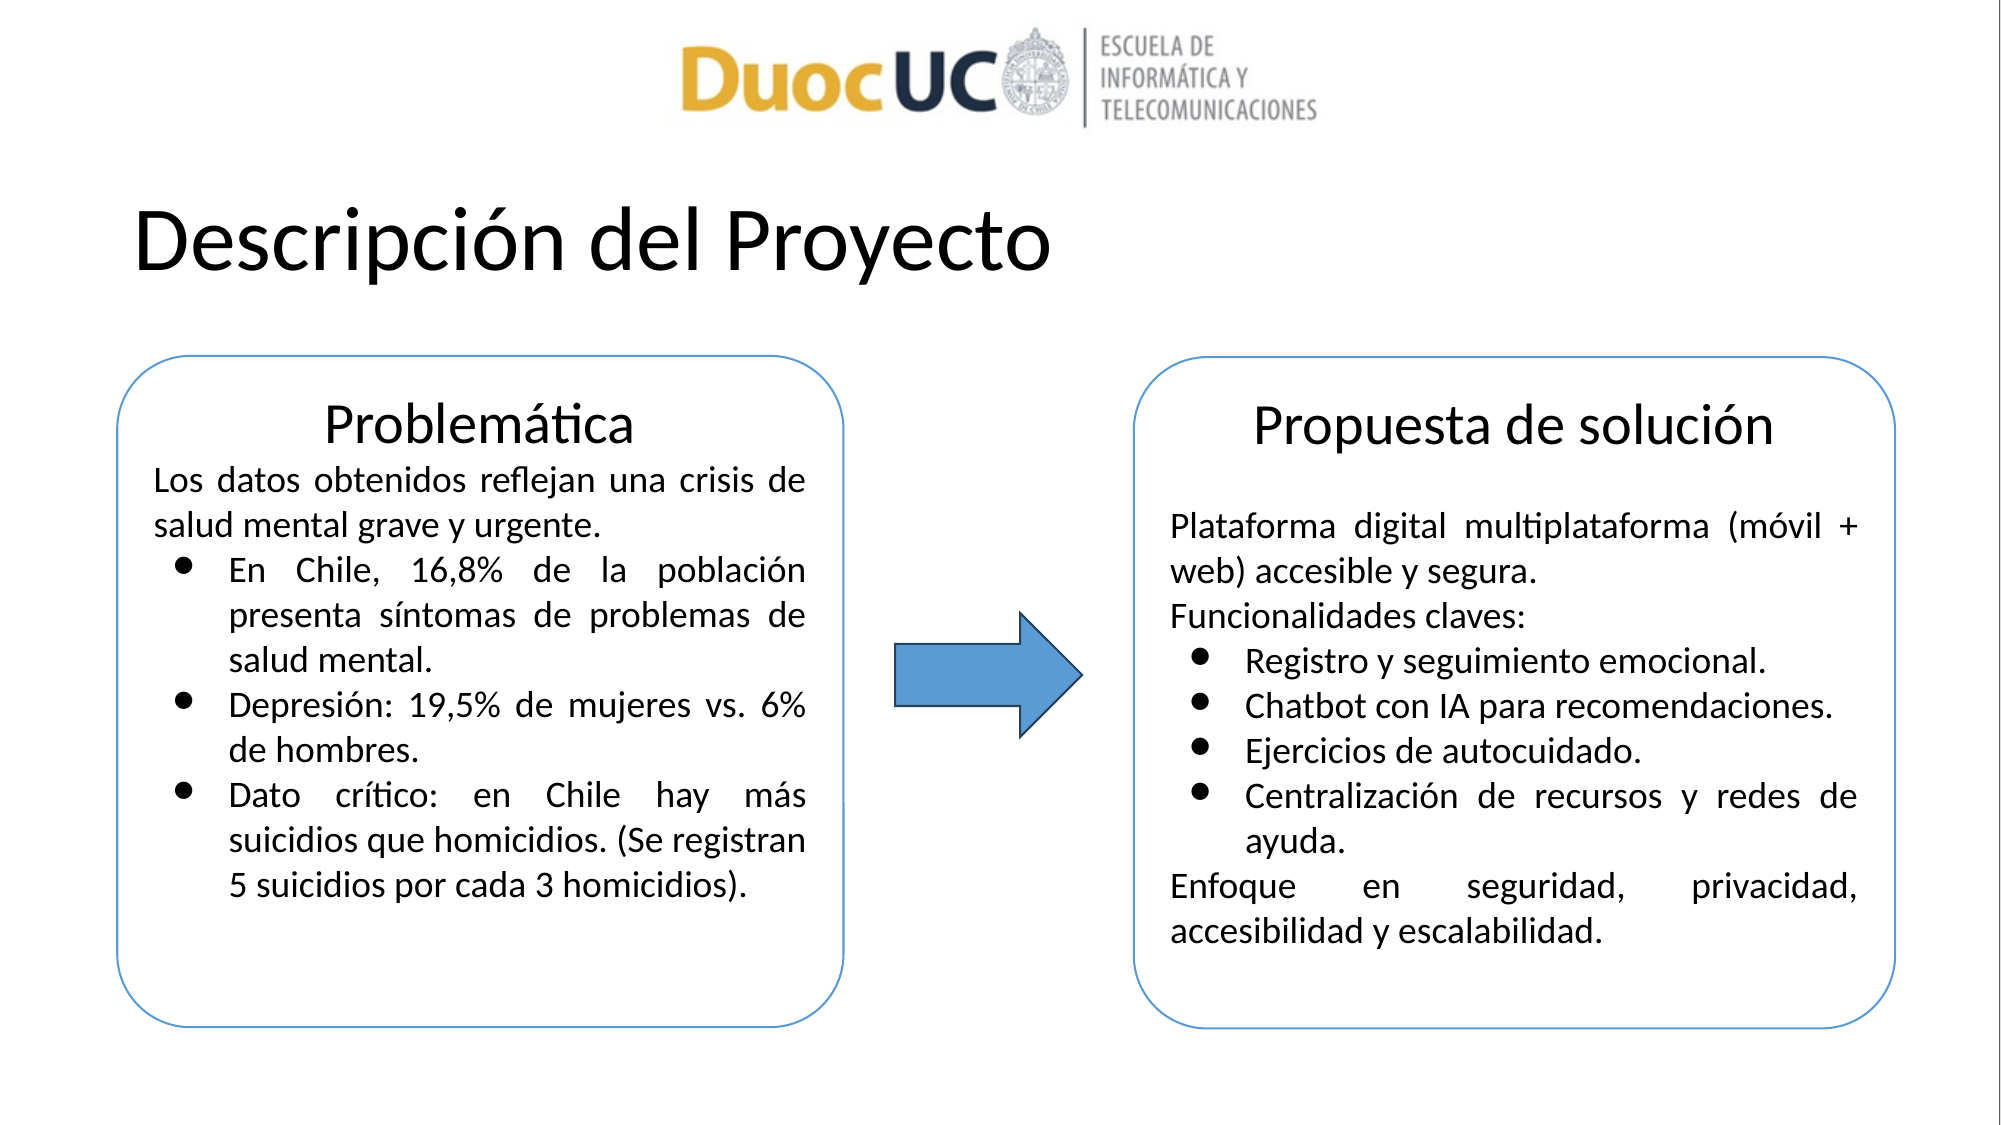

# Descripción del Proyecto
Problemática
Los datos obtenidos reflejan una crisis de salud mental grave y urgente.
En Chile, 16,8% de la población presenta síntomas de problemas de salud mental.
Depresión: 19,5% de mujeres vs. 6% de hombres.
Dato crítico: en Chile hay más suicidios que homicidios. (Se registran 5 suicidios por cada 3 homicidios).

Propuesta de solución

Plataforma digital multiplataforma (móvil + web) accesible y segura.
Funcionalidades claves:
Registro y seguimiento emocional.
Chatbot con IA para recomendaciones.
Ejercicios de autocuidado.
Centralización de recursos y redes de ayuda.
Enfoque en seguridad, privacidad, accesibilidad y escalabilidad.